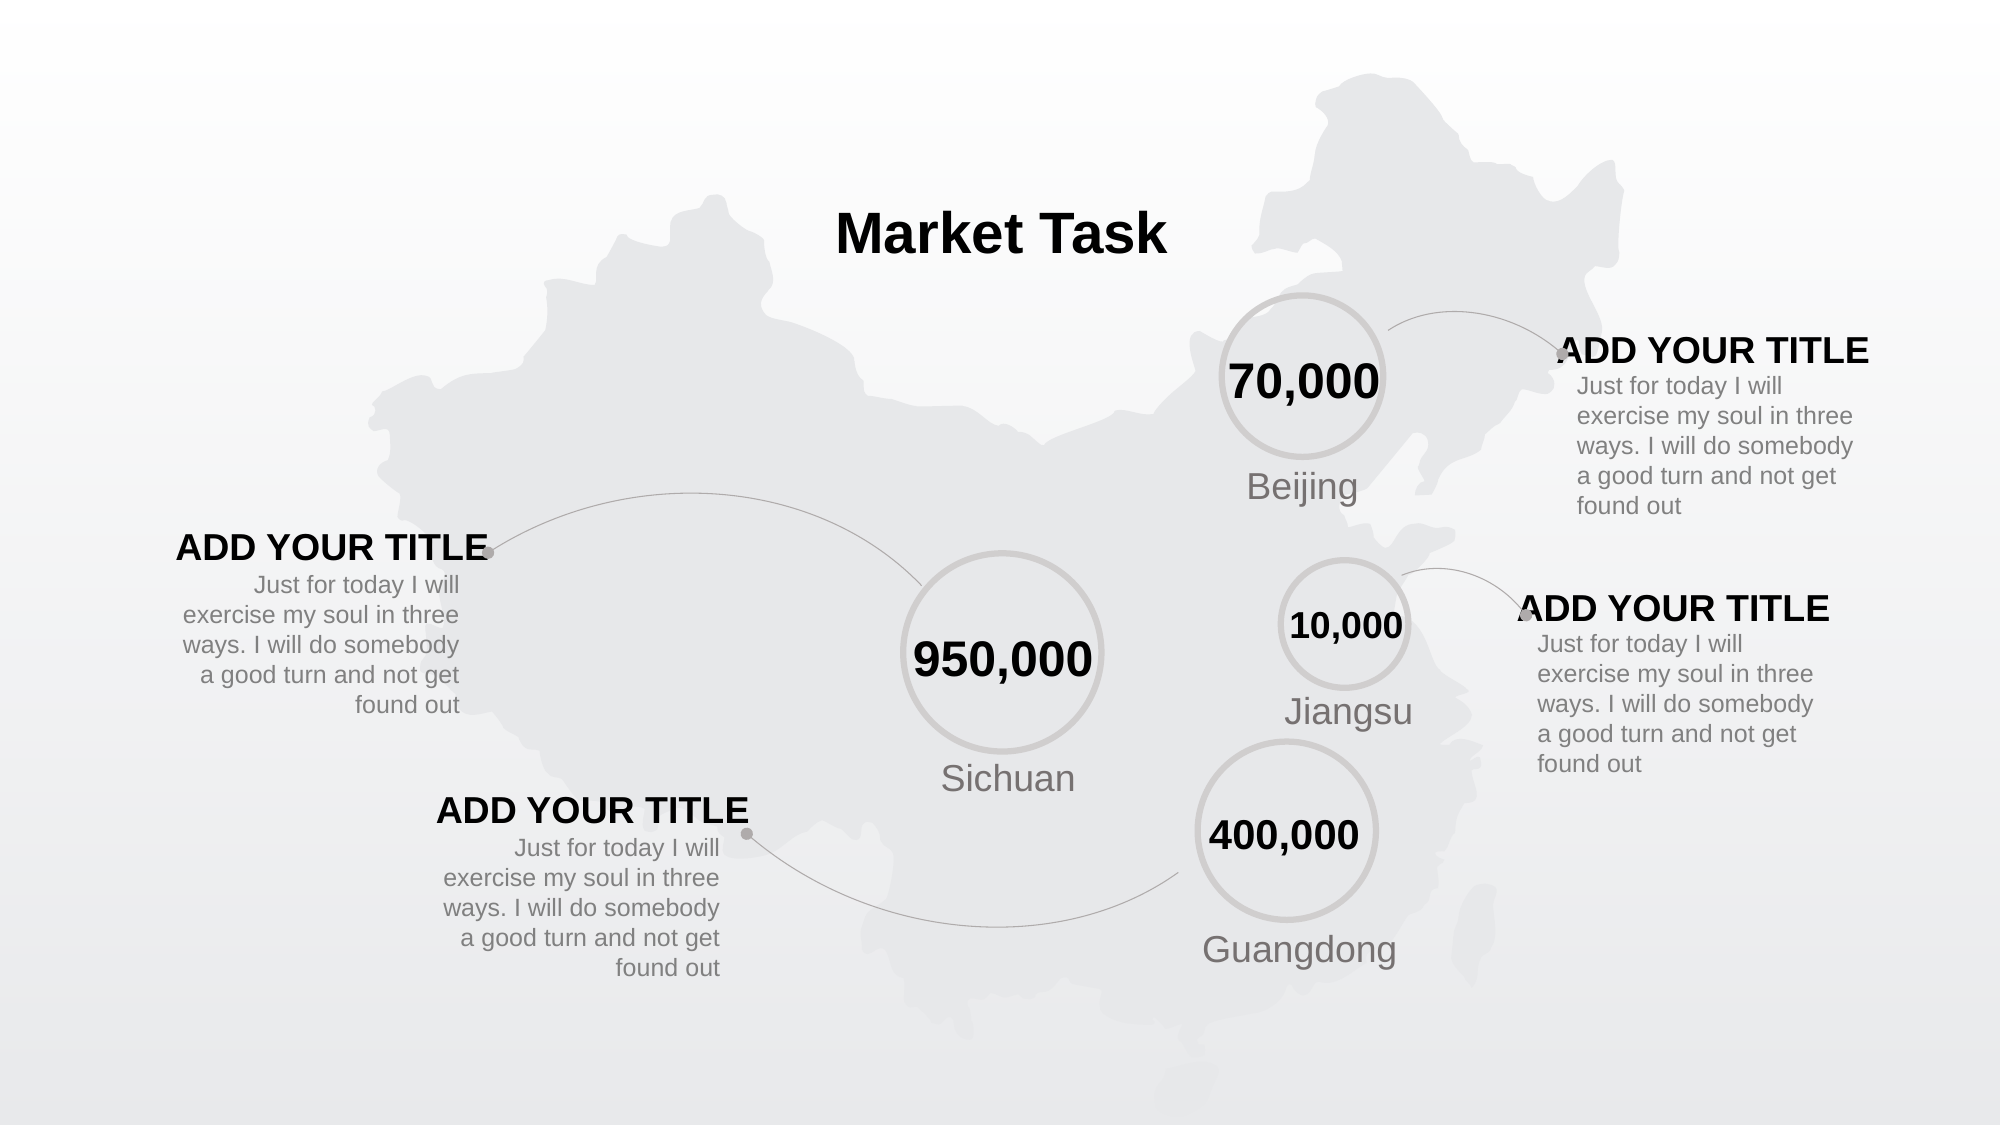

Market Task

70,000
ADD YOUR TITLE
Just for today I will exercise my soul in three ways. I will do somebody a good turn and not get found out

Beijing
ADD YOUR TITLE

950,000

10,000
Just for today I will exercise my soul in three ways. I will do somebody a good turn and not get found out
ADD YOUR TITLE
Just for today I will exercise my soul in three ways. I will do somebody a good turn and not get found out

Jiangsu

400,000
Sichuan
ADD YOUR TITLE
Just for today I will exercise my soul in three ways. I will do somebody a good turn and not get found out
Guangdong